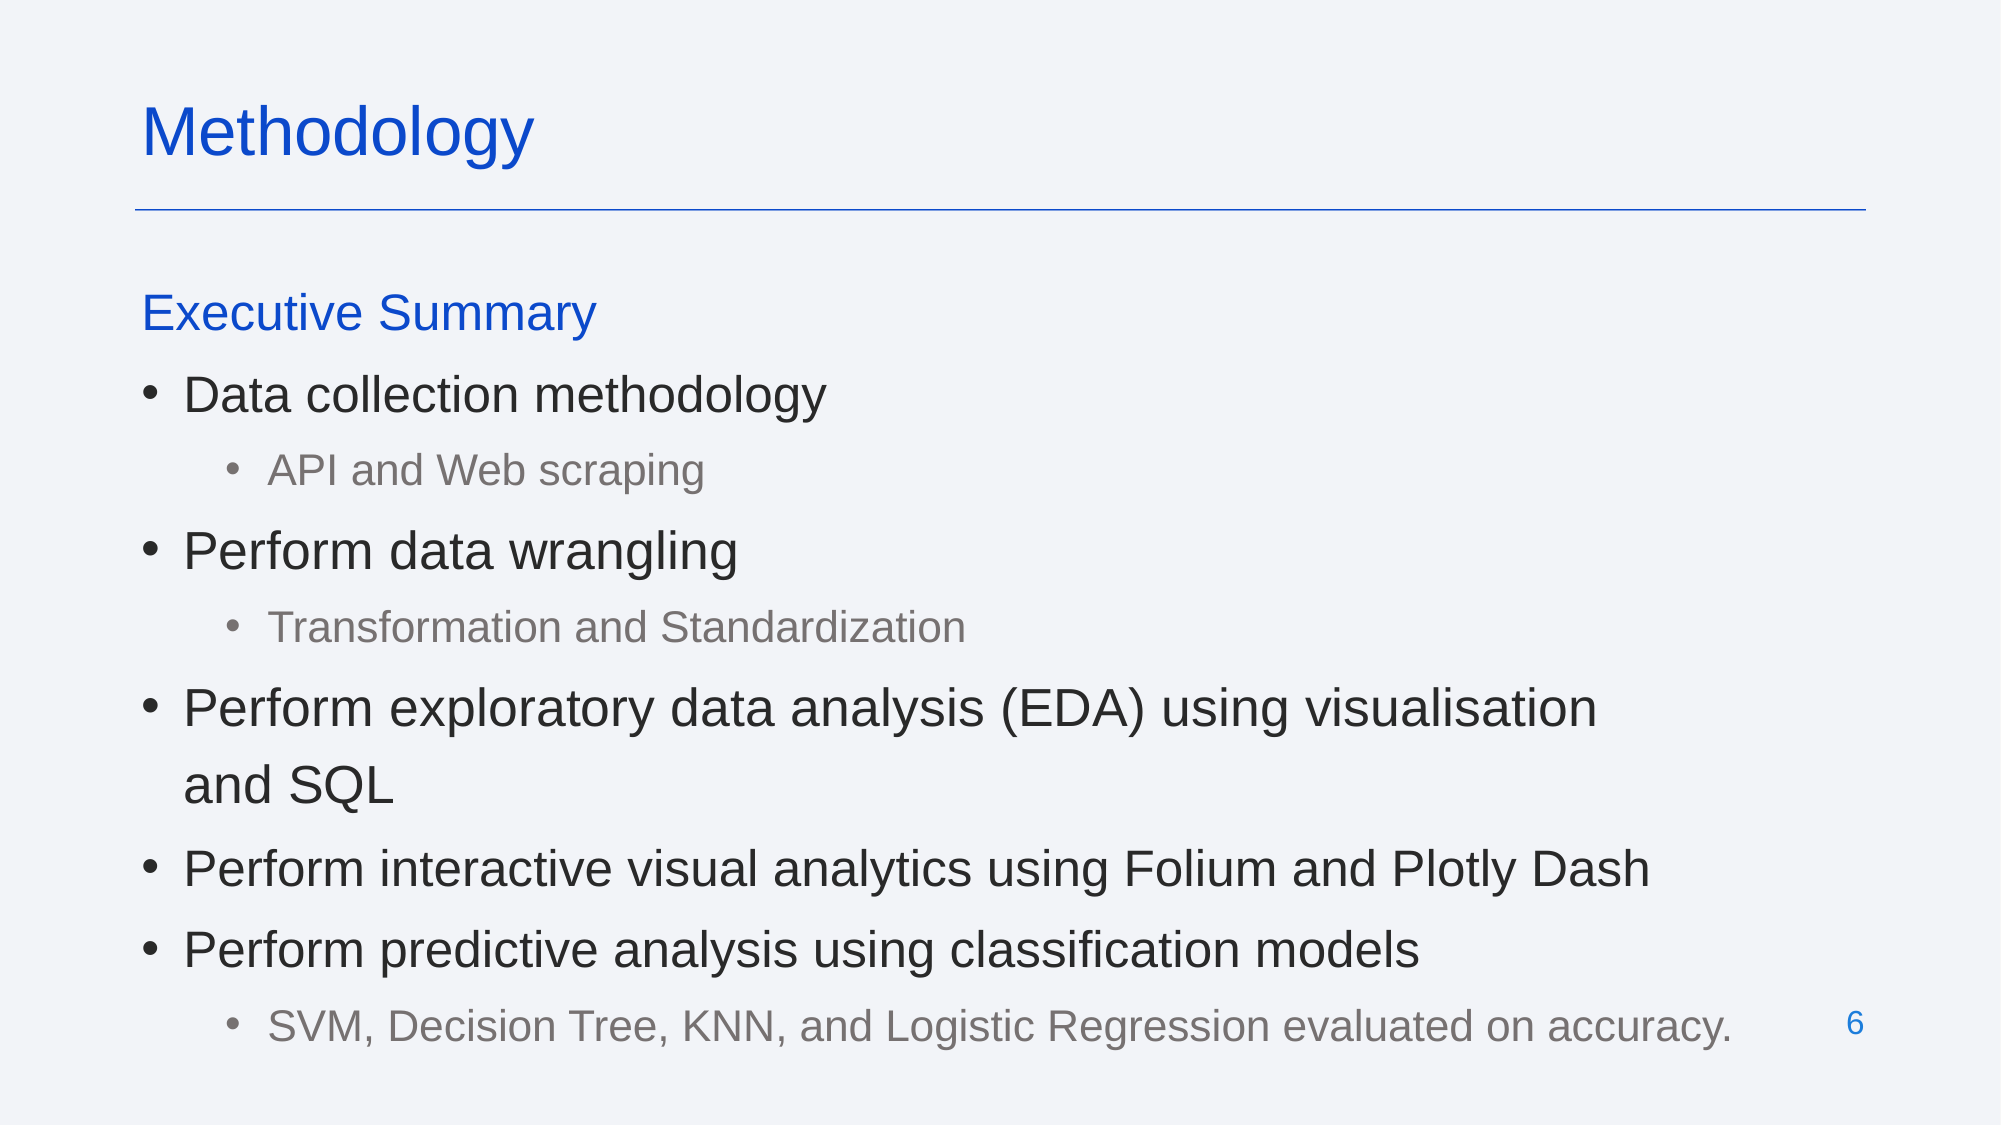

Methodology
Executive Summary
Data collection methodology
API and Web scraping
Perform data wrangling
Transformation and Standardization
Perform exploratory data analysis (EDA) using visualisation and SQL
Perform interactive visual analytics using Folium and Plotly Dash
Perform predictive analysis using classification models
SVM, Decision Tree, KNN, and Logistic Regression evaluated on accuracy.

6